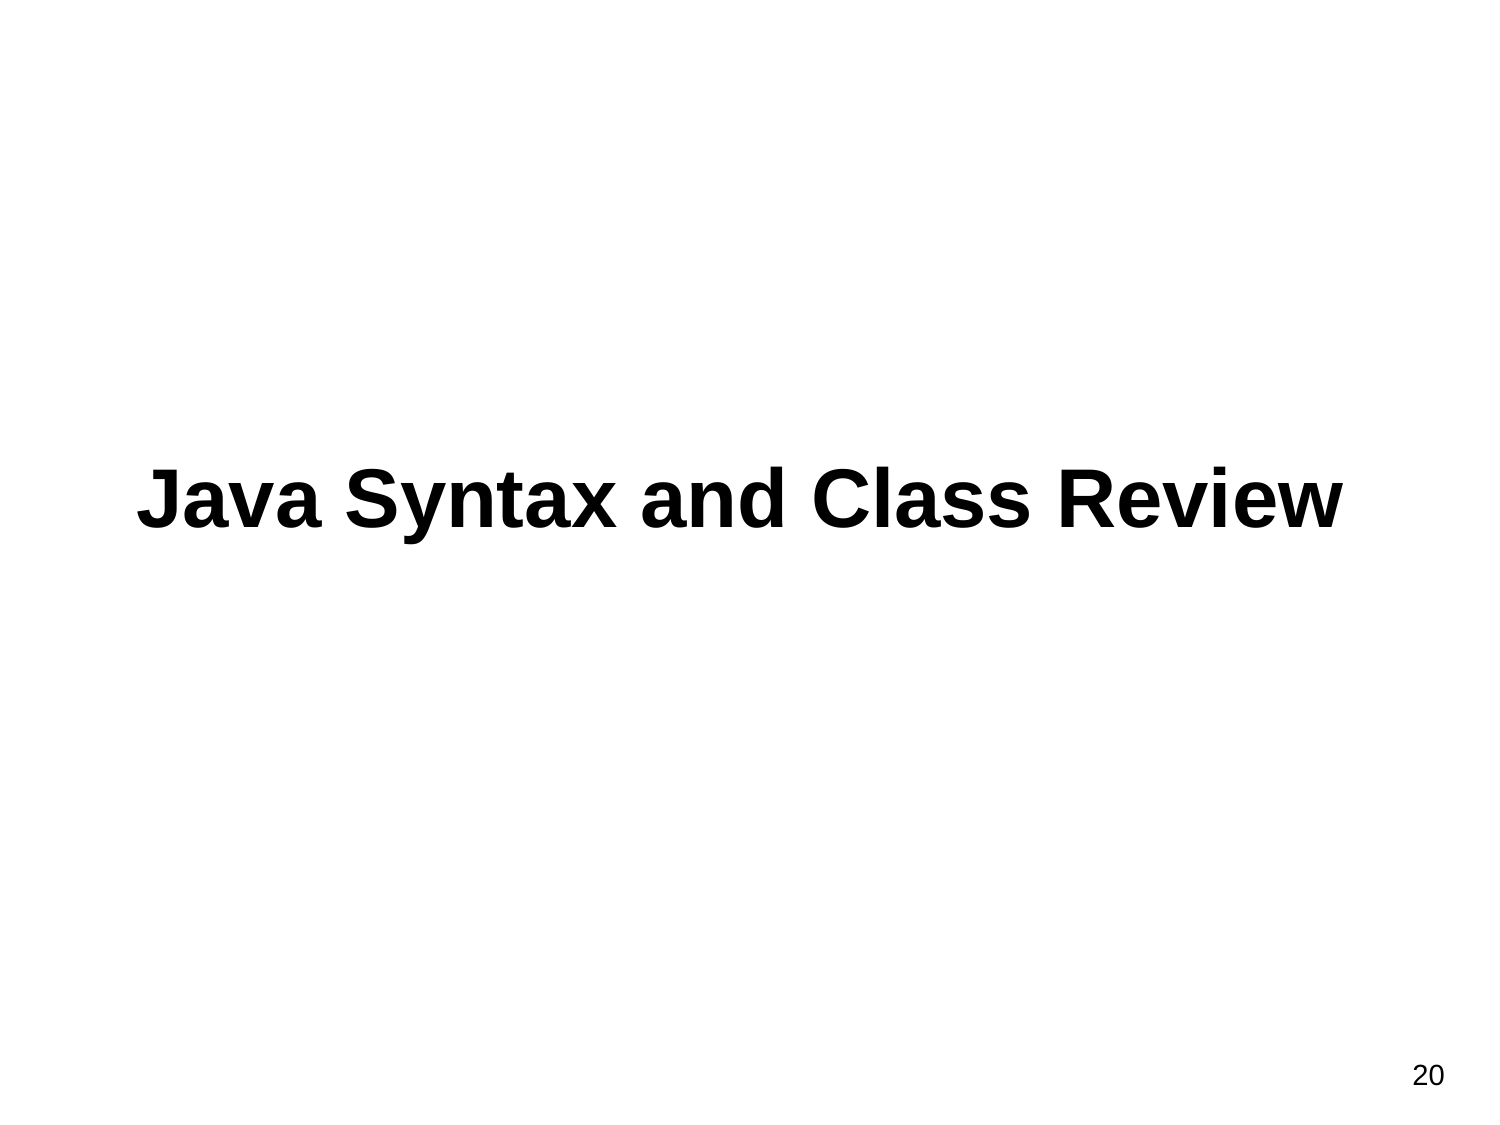

# Java Syntax and Class Review
20